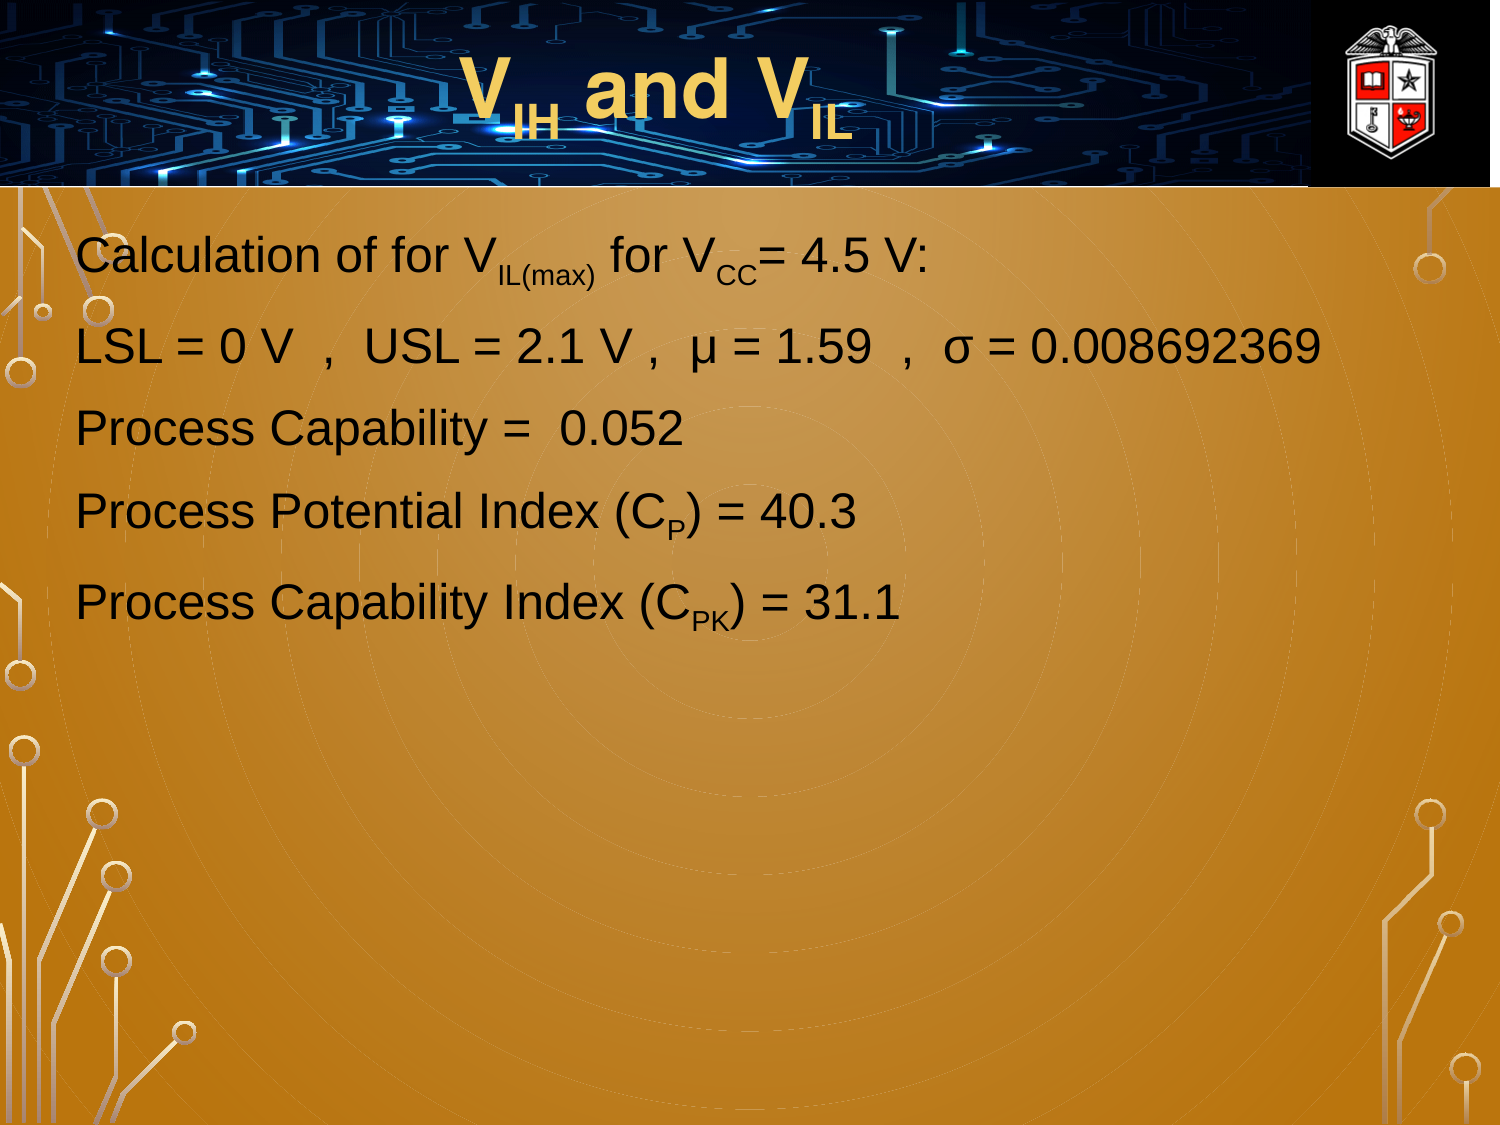

VIH and VIL
Calculation of for VIL(max) for VCC= 4.5 V:
LSL = 0 V  ,  USL = 2.1 V ,  μ = 1.59  ,  σ = 0.008692369
Process Capability =  0.052
Process Potential Index (CP) = 40.3
Process Capability Index (CPK) = 31.1